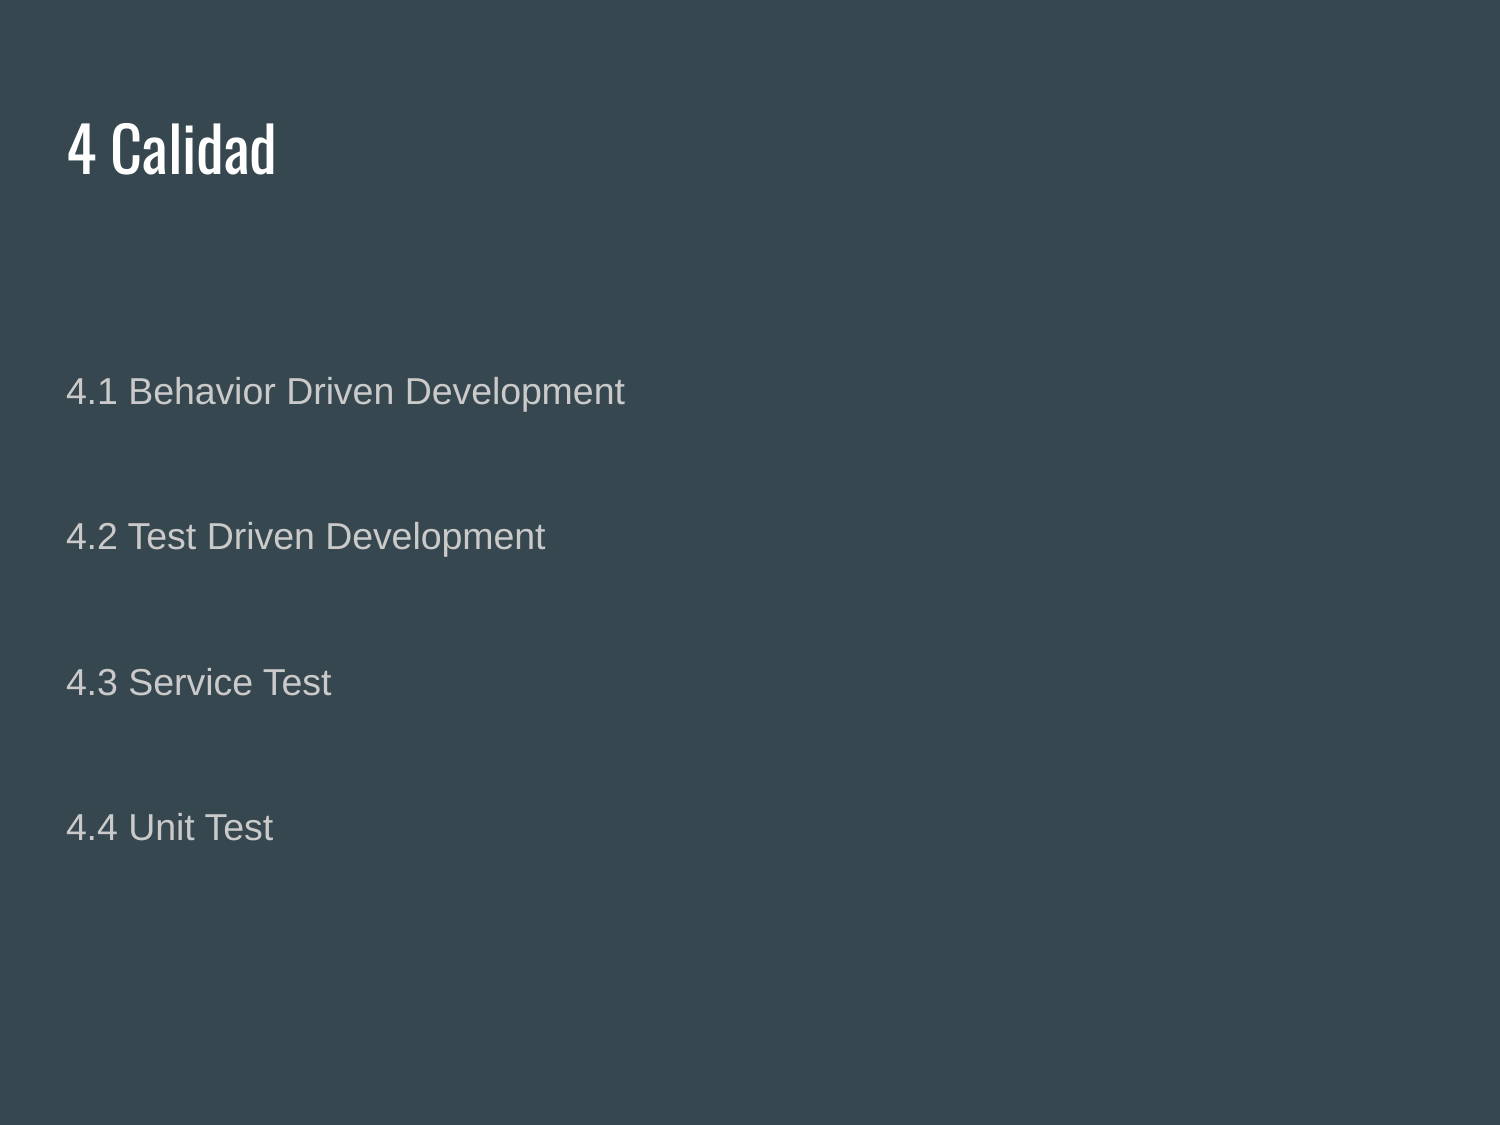

# 4 Calidad

4.1 Behavior Driven Development

4.2 Test Driven Development

4.3 Service Test

4.4 Unit Test